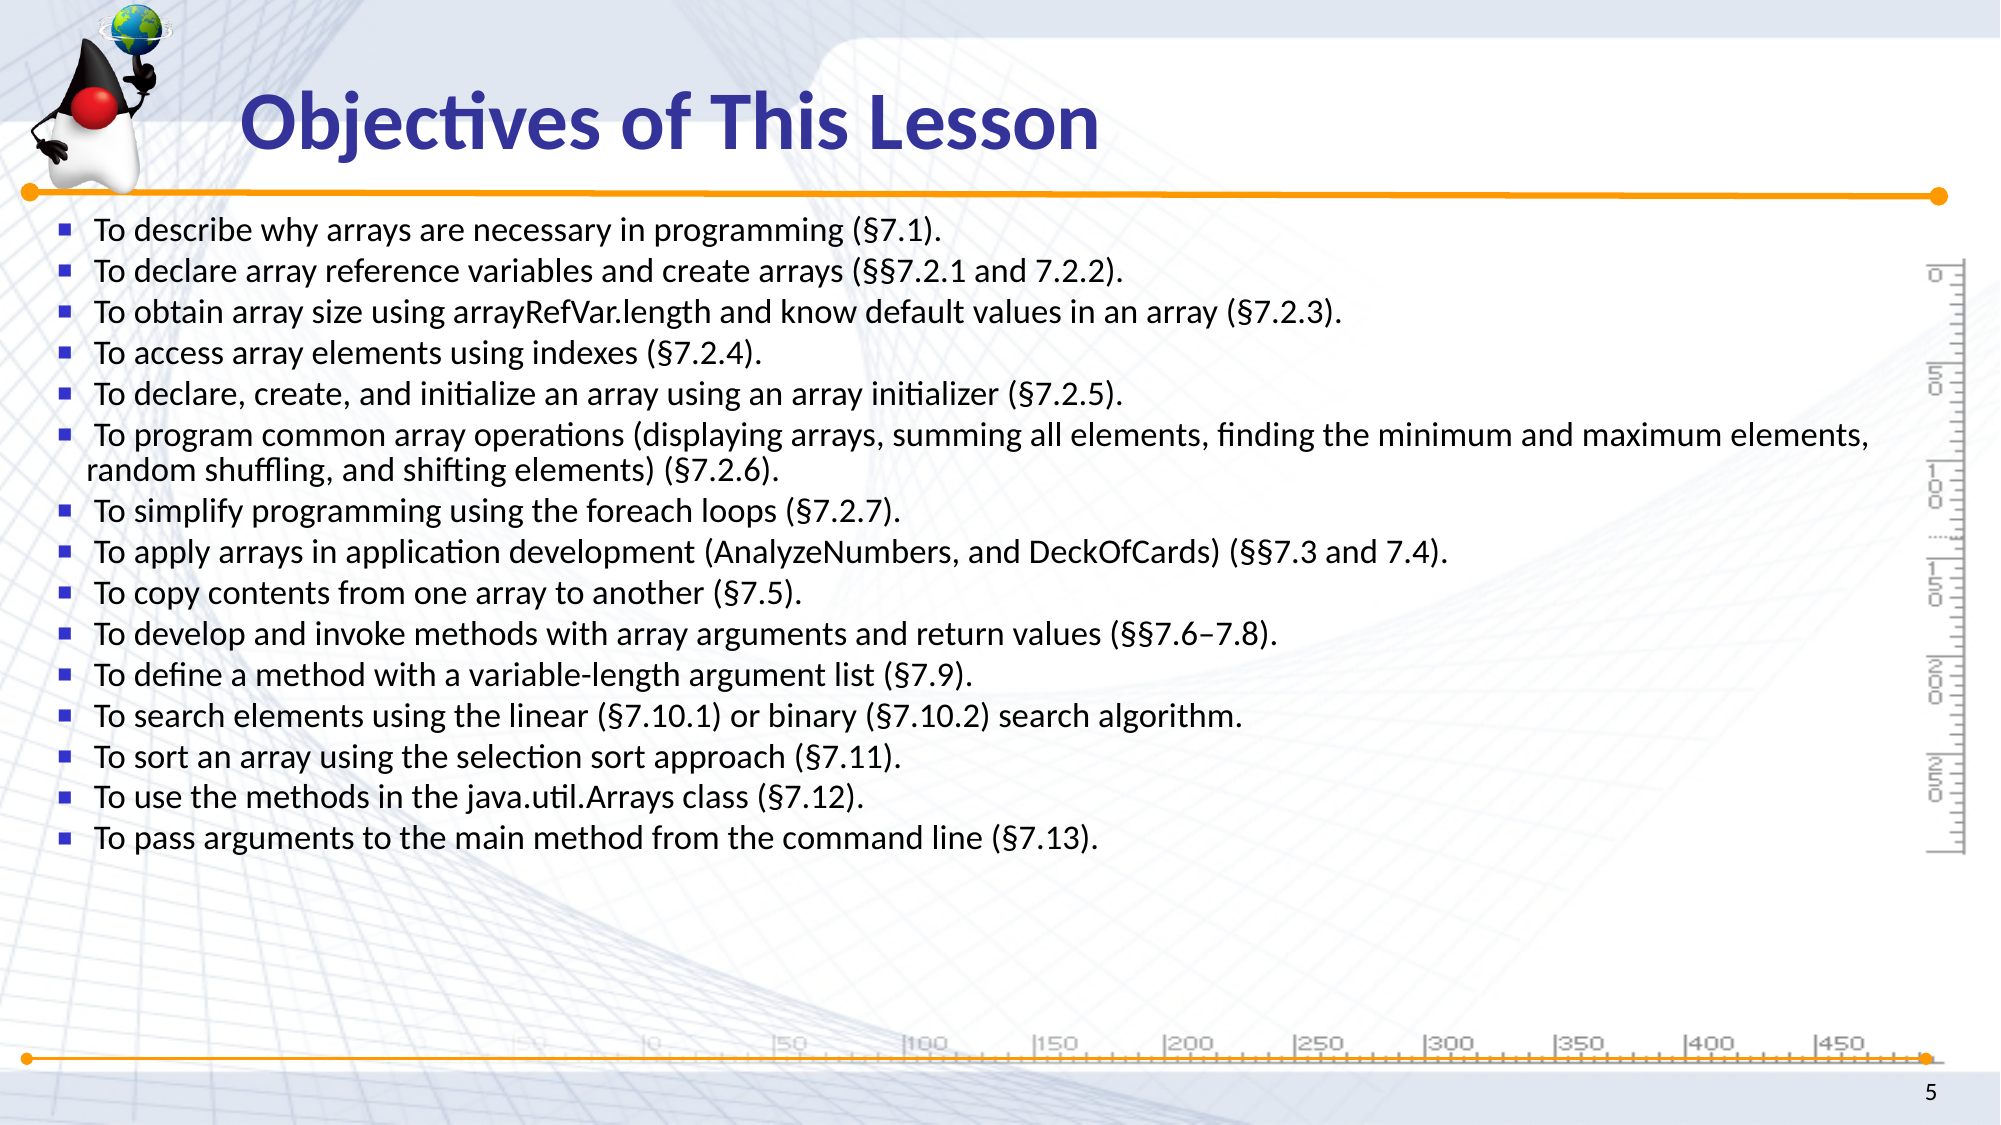

Objectives of This Lesson
 To describe why arrays are necessary in programming (§7.1).
 To declare array reference variables and create arrays (§§7.2.1 and 7.2.2).
 To obtain array size using arrayRefVar.length and know default values in an array (§7.2.3).
 To access array elements using indexes (§7.2.4).
 To declare, create, and initialize an array using an array initializer (§7.2.5).
 To program common array operations (displaying arrays, summing all elements, finding the minimum and maximum elements, random shuffling, and shifting elements) (§7.2.6).
 To simplify programming using the foreach loops (§7.2.7).
 To apply arrays in application development (AnalyzeNumbers, and DeckOfCards) (§§7.3 and 7.4).
 To copy contents from one array to another (§7.5).
 To develop and invoke methods with array arguments and return values (§§7.6–7.8).
 To define a method with a variable-length argument list (§7.9).
 To search elements using the linear (§7.10.1) or binary (§7.10.2) search algorithm.
 To sort an array using the selection sort approach (§7.11).
 To use the methods in the java.util.Arrays class (§7.12).
 To pass arguments to the main method from the command line (§7.13).
5